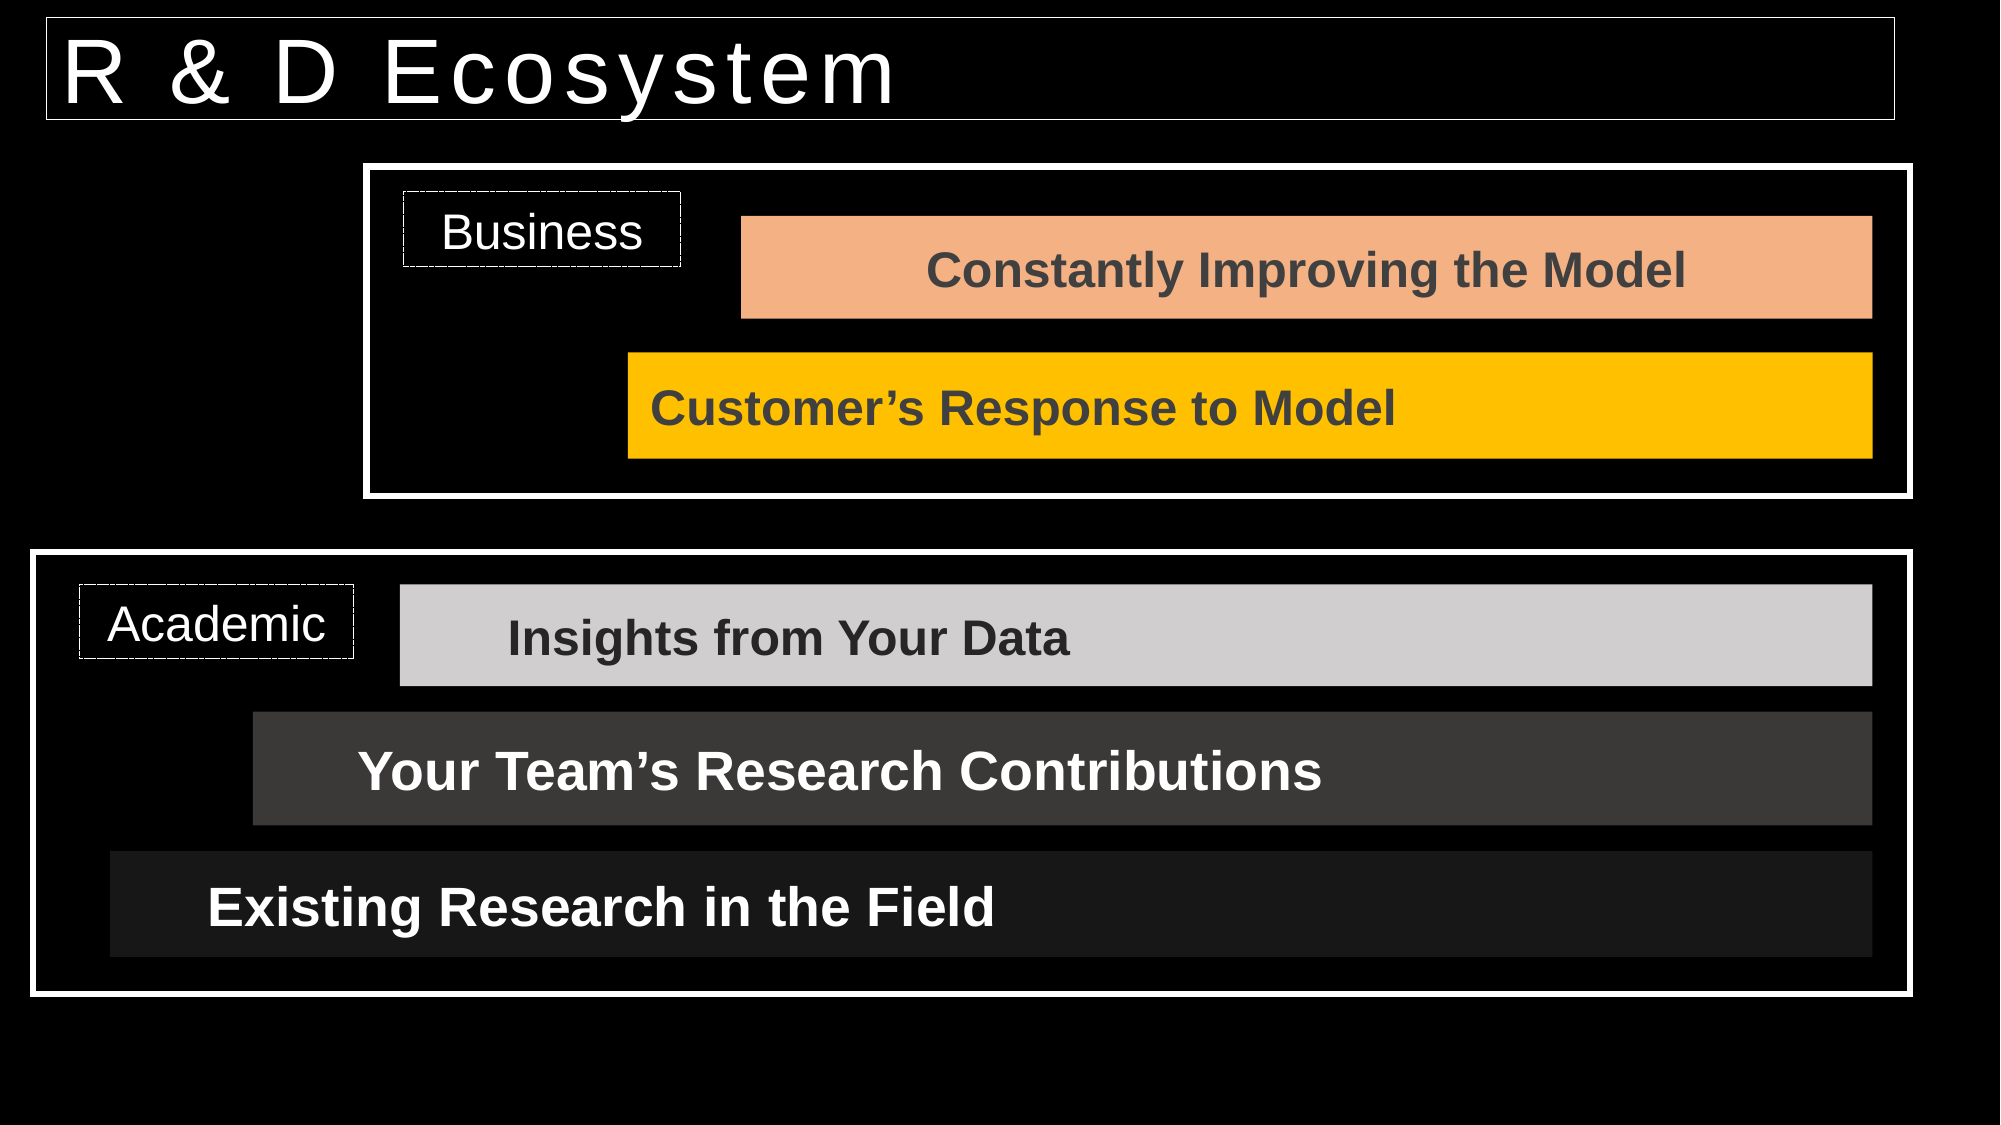

# R & D Ecosystem

Business
Constantly Improving the Model
Customer’s Response to Model

Academic

Insights from Your Data

Your Team’s Research Contributions

Existing Research in the Field